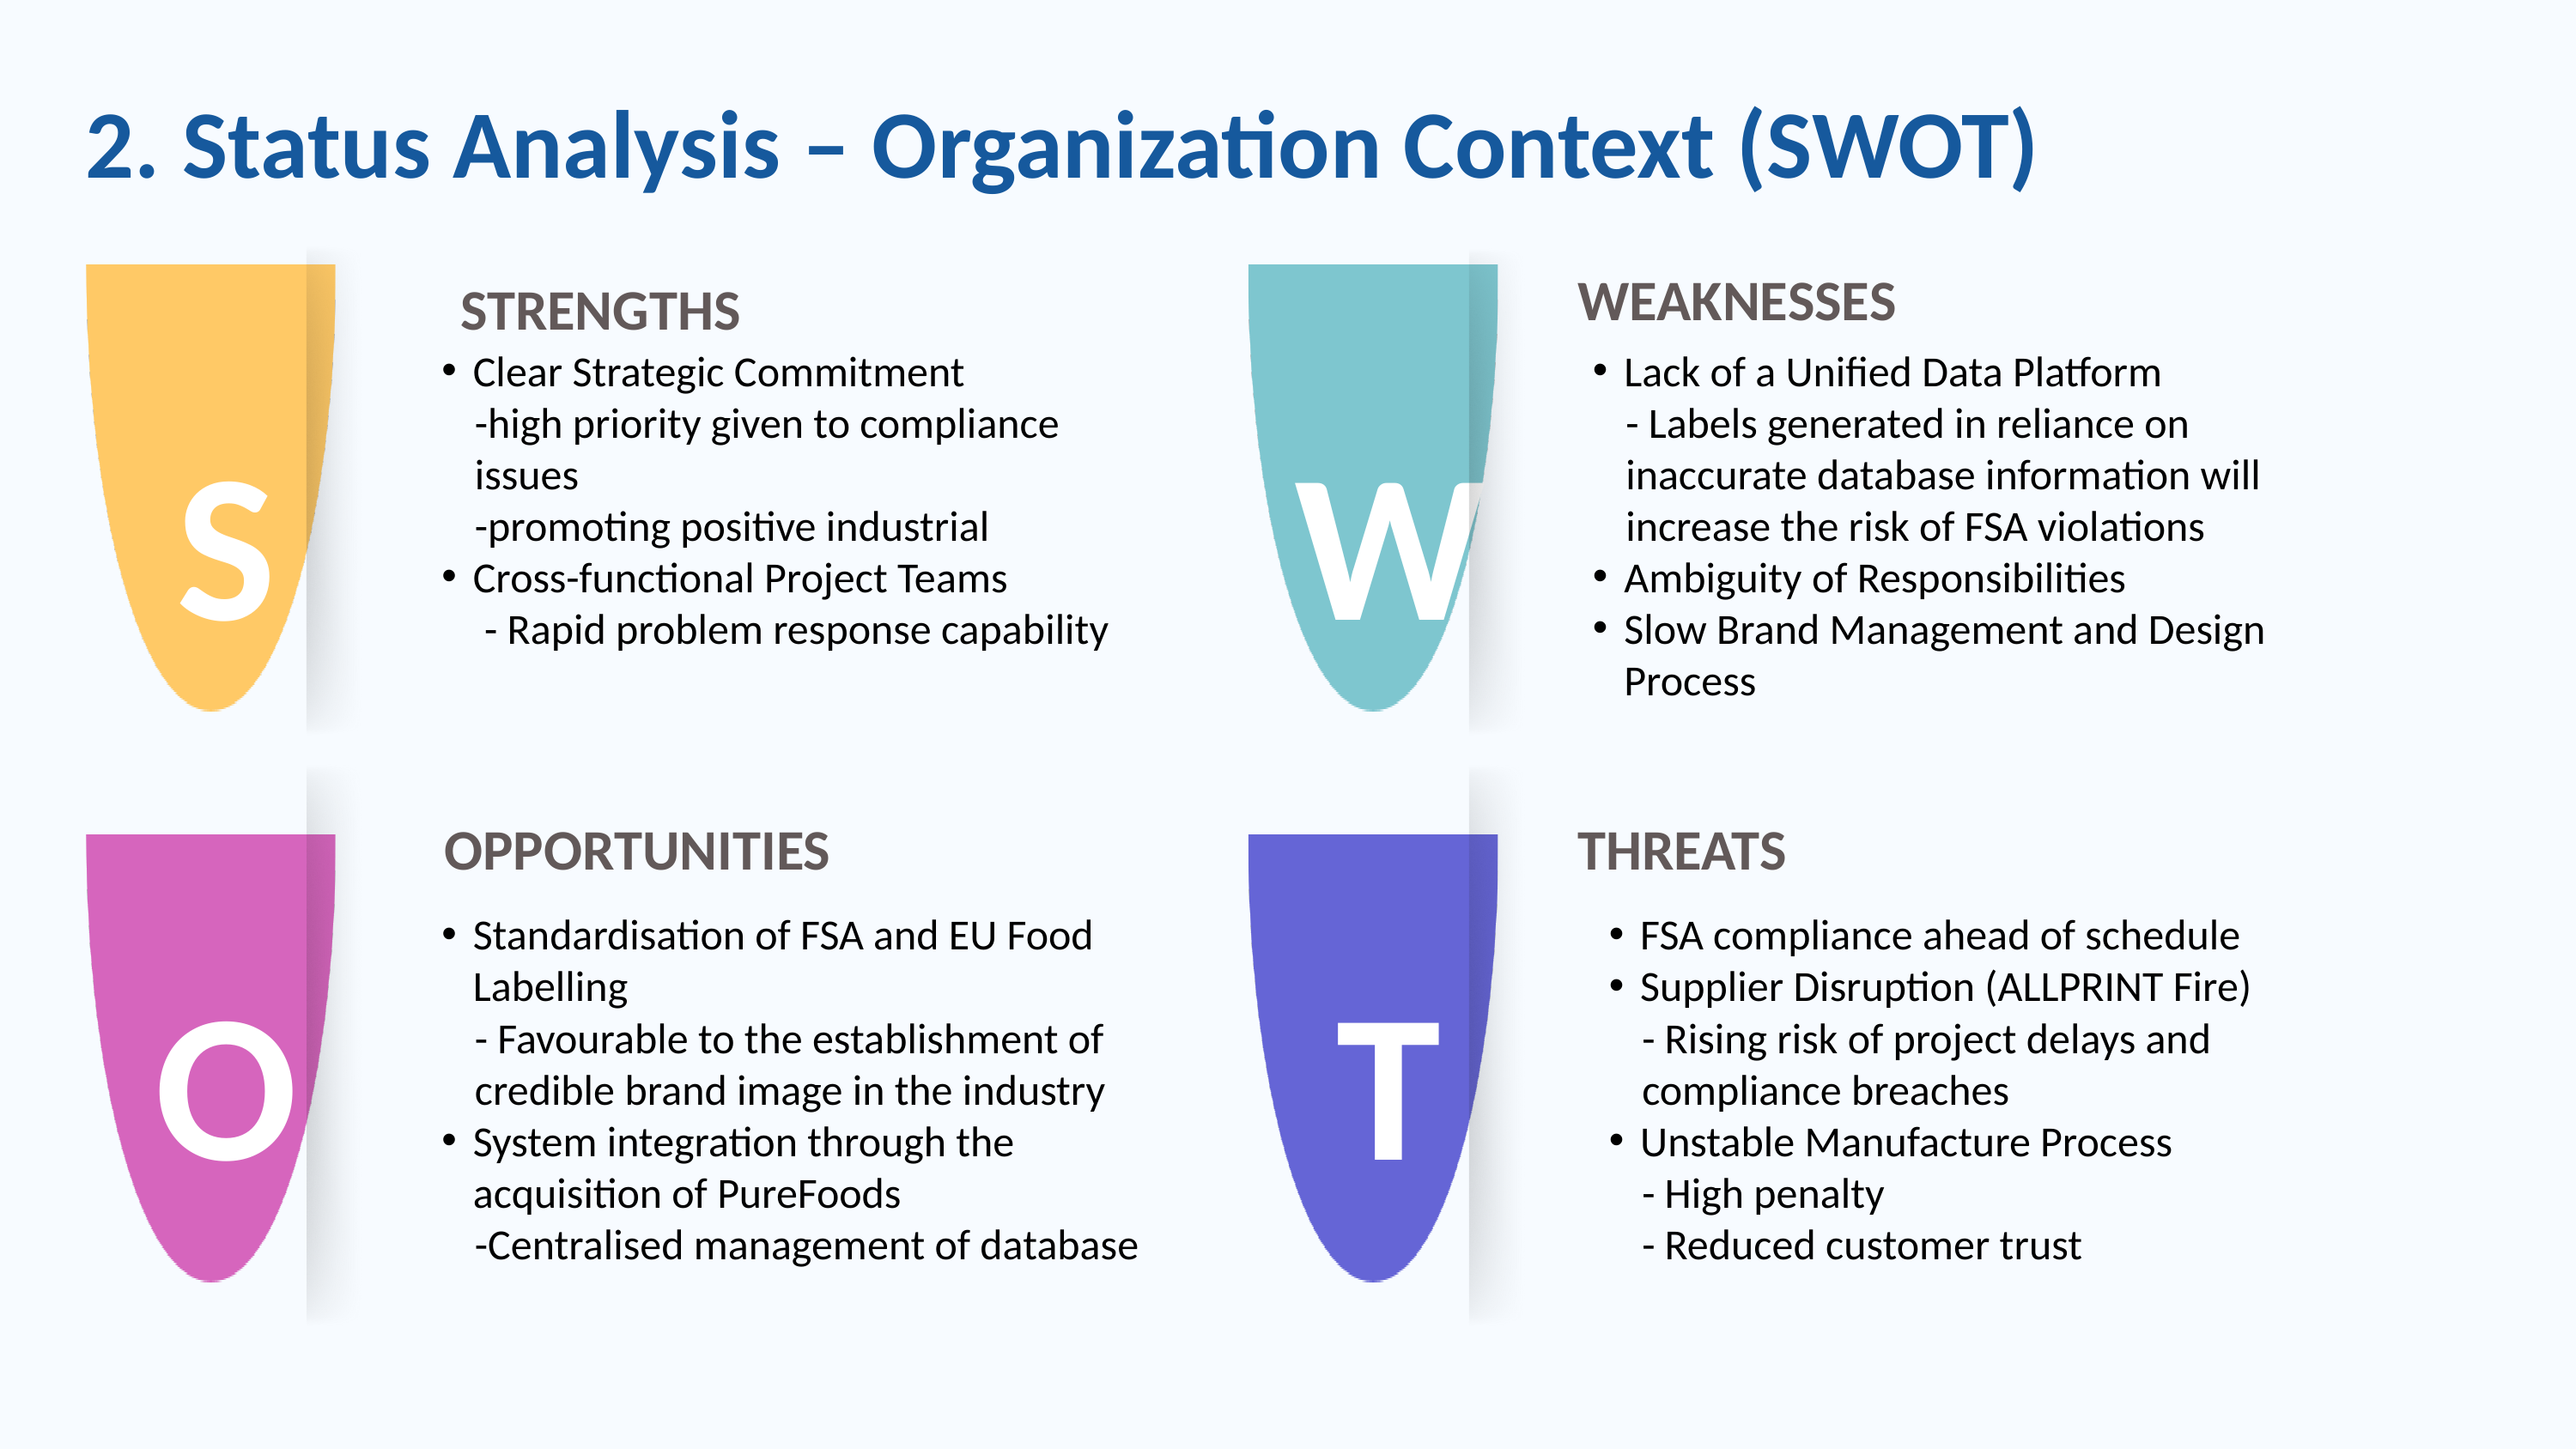

2. Status Analysis – Organization Context (SWOT)

WEAKNESSES
STRENGTHS
Clear Strategic Commitment
-high priority given to compliance issues
-promoting positive industrial
Cross-functional Project Teams
 - Rapid problem response capability

Lack of a Unified Data Platform
- Labels generated in reliance on inaccurate database information will increase the risk of FSA violations
Ambiguity of Responsibilities
Slow Brand Management and Design Process

S
W

OPPORTUNITIES
THREATS
Standardisation of FSA and EU Food Labelling
- Favourable to the establishment of credible brand image in the industry
System integration through the acquisition of PureFoods
-Centralised management of database

FSA compliance ahead of schedule
Supplier Disruption (ALLPRINT Fire)
- Rising risk of project delays and compliance breaches
Unstable Manufacture Process
- High penalty
- Reduced customer trust

O
T